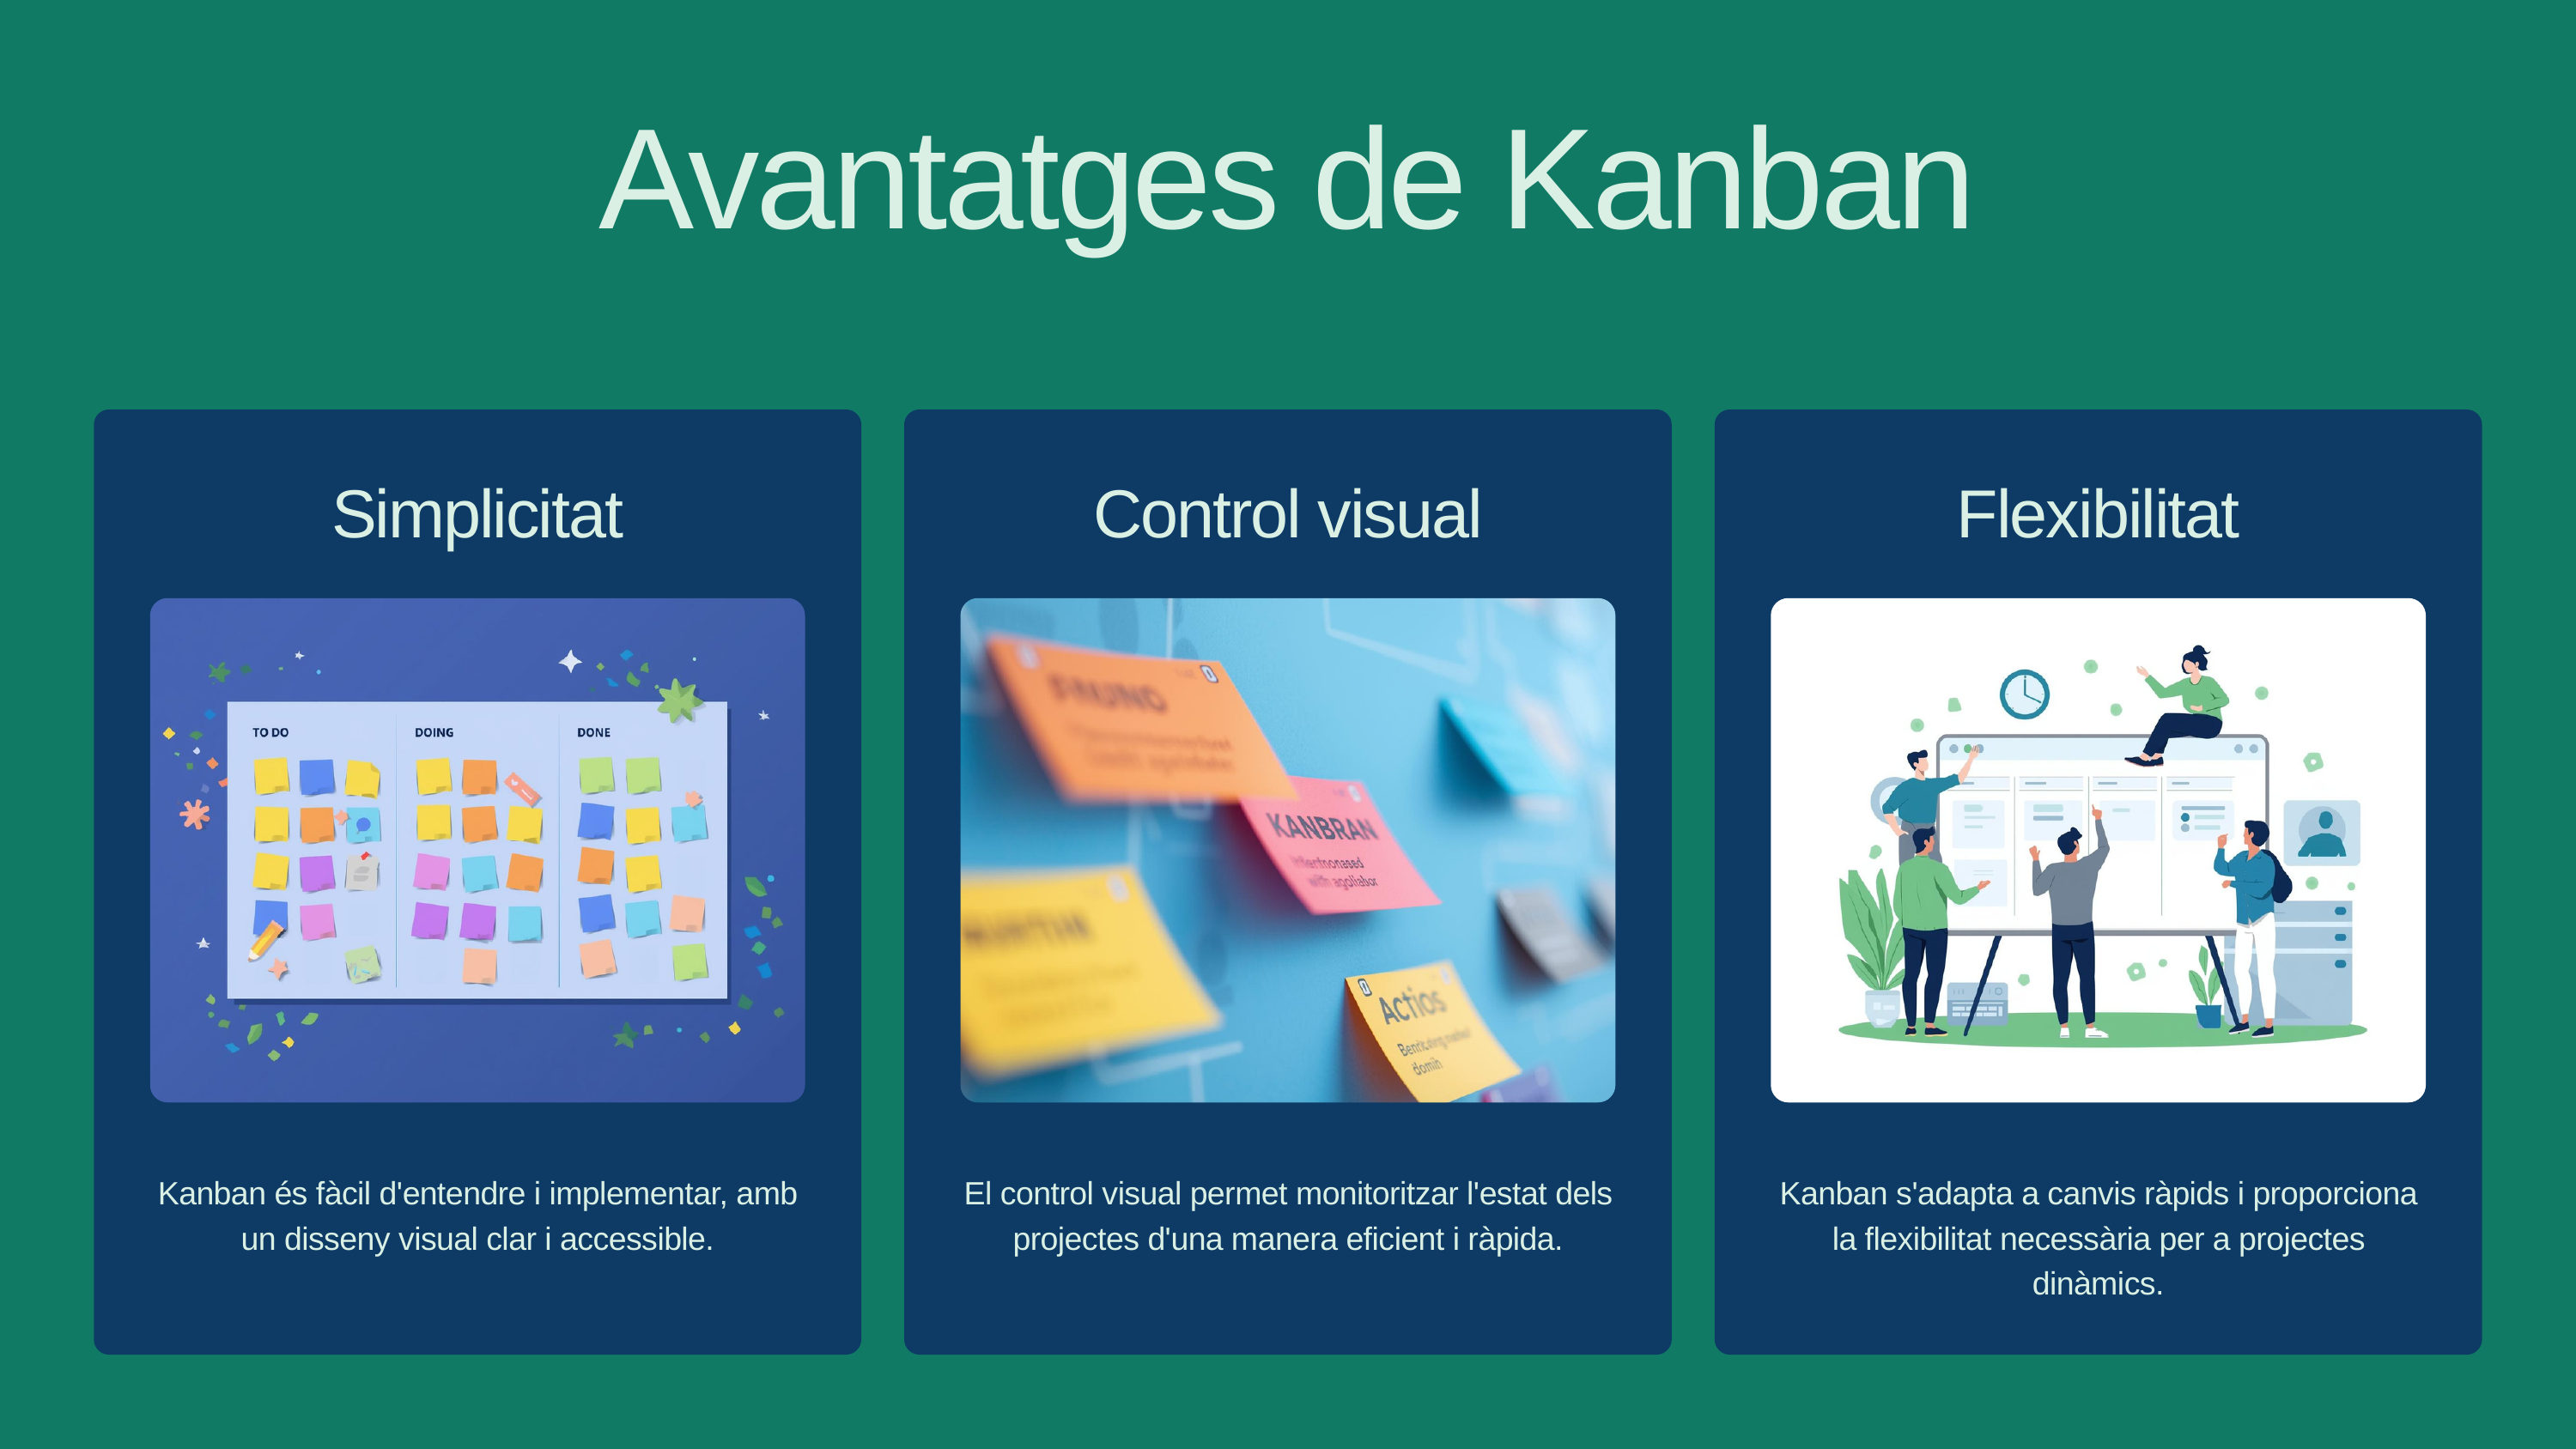

Avantatges de Kanban

Simplicitat
Control visual
Flexibilitat

Kanban s'adapta a canvis ràpids i proporciona la flexibilitat necessària per a projectes dinàmics.
Kanban és fàcil d'entendre i implementar, amb un disseny visual clar i accessible.
El control visual permet monitoritzar l'estat dels projectes d'una manera eficient i ràpida.